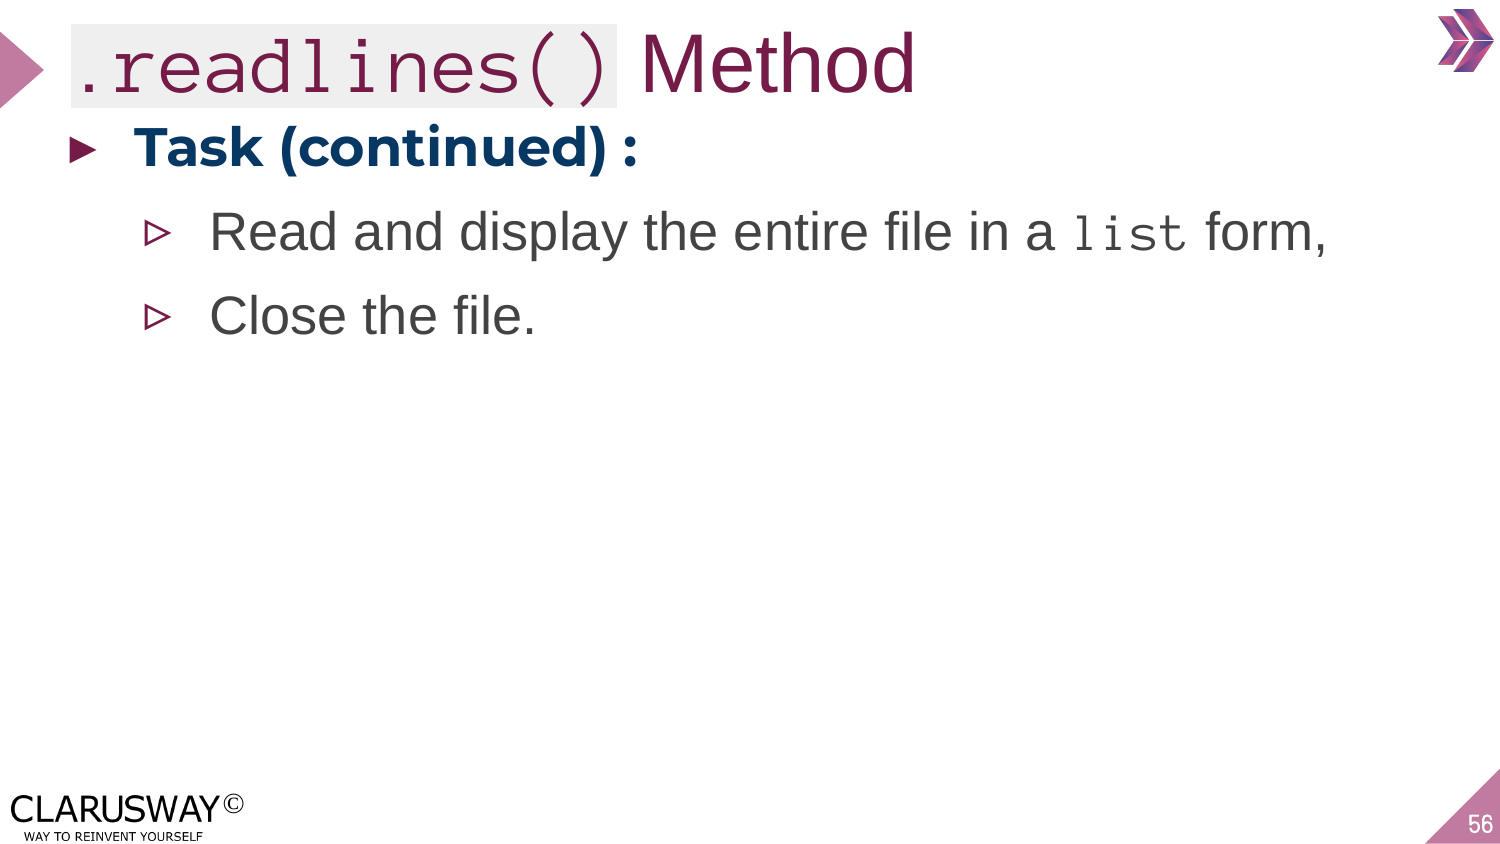

# .readlines() Method
Task (continued) :
Read and display the entire file in a list form,
Close the file.
56